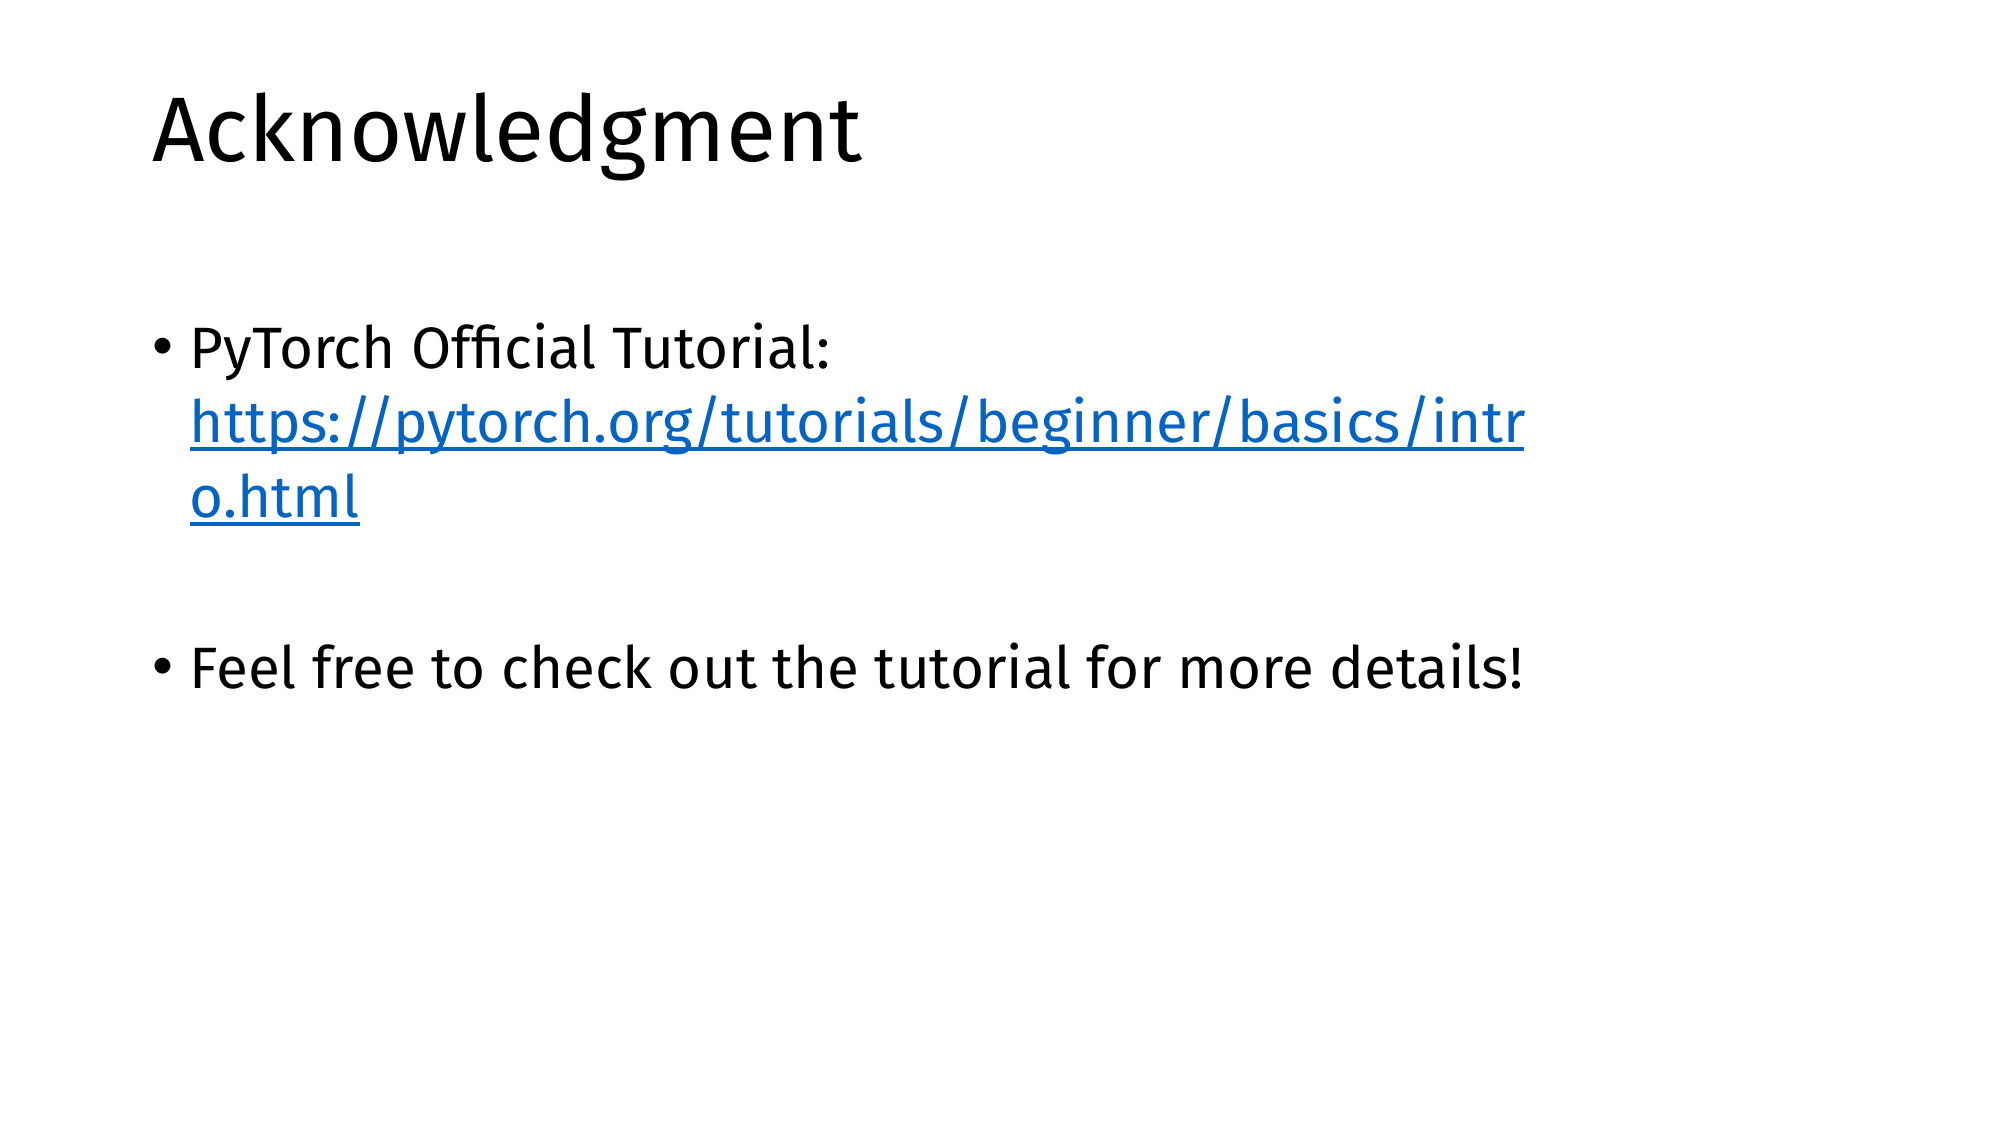

# Acknowledgment
PyTorch Official Tutorial:  https://pytorch.org/tutorials/beginner/basics/intro.html

Feel free to check out the tutorial for more details!